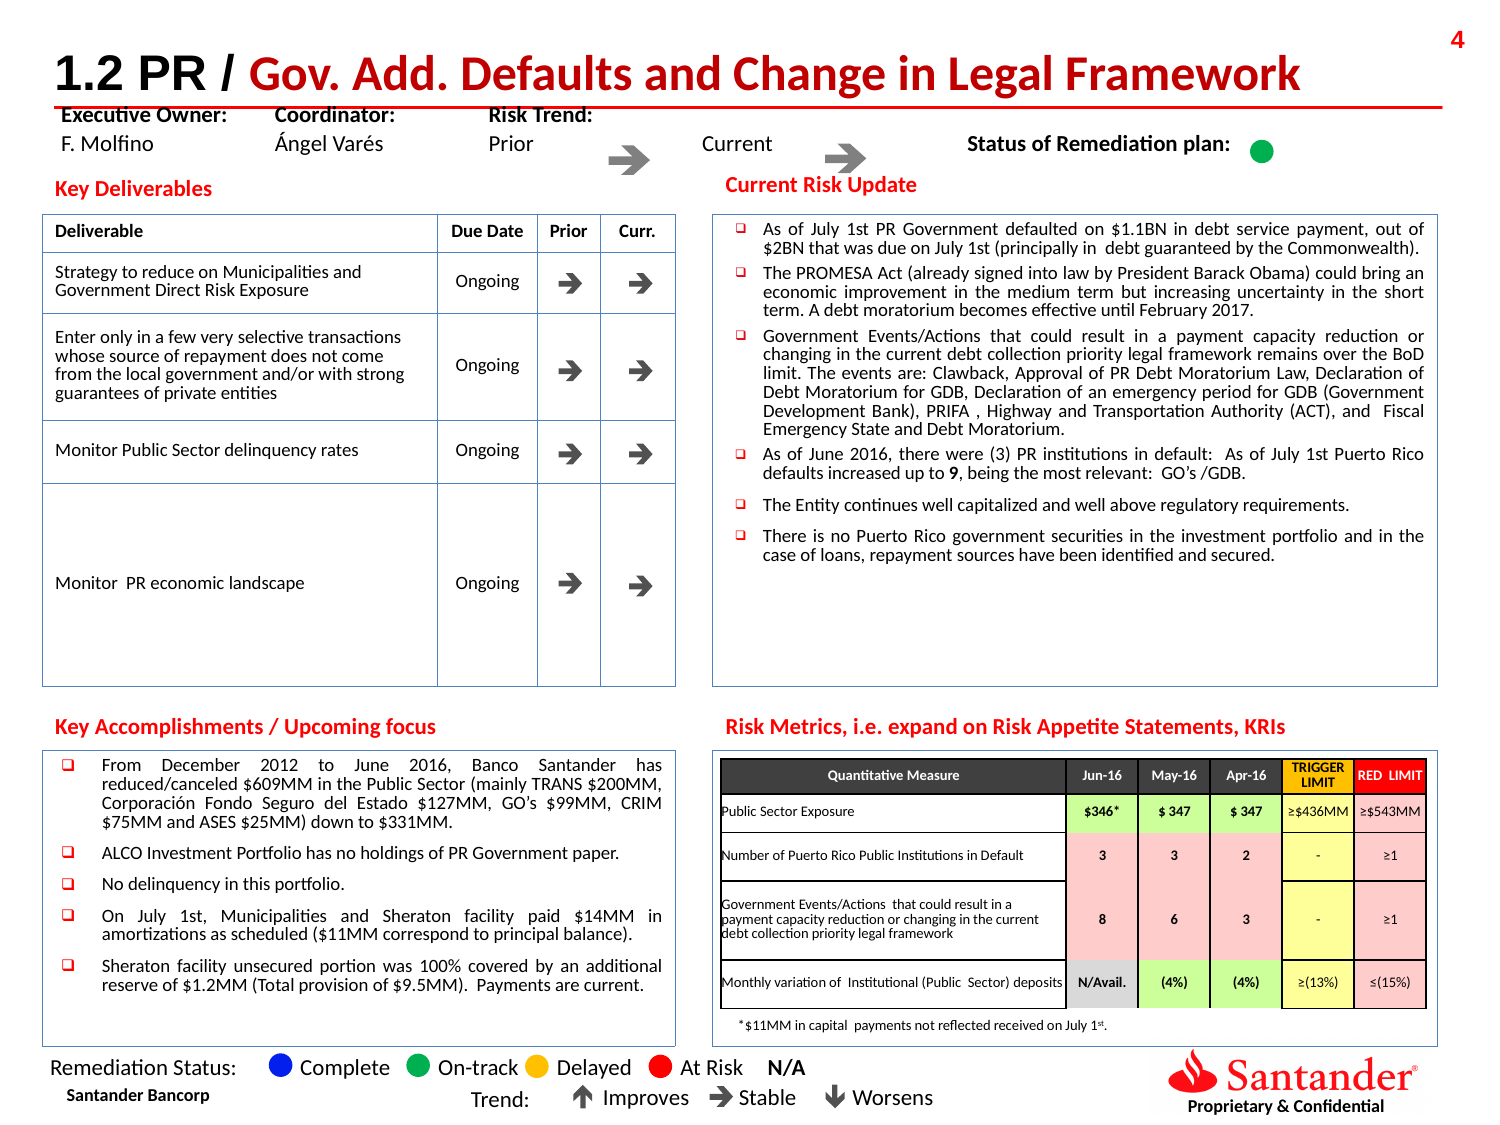

1.2 PR / Gov. Add. Defaults and Change in Legal Framework
| Executive Owner: | Coordinator: | Risk Trend: |  |  |  |  |  |  |
| --- | --- | --- | --- | --- | --- | --- | --- | --- |
| F. Molfino | Ángel Varés | Prior |  | Current |  |  | Status of Remediation plan: |  |

| Key Deliverables |  |  |  |  | Current Risk Update |
| --- | --- | --- | --- | --- | --- |
| Deliverable | Due Date | Prior | Curr. |  | As of July 1st PR Government defaulted on $1.1BN in debt service payment, out of $2BN that was due on July 1st (principally in debt guaranteed by the Commonwealth). The PROMESA Act (already signed into law by President Barack Obama) could bring an economic improvement in the medium term but increasing uncertainty in the short term. A debt moratorium becomes effective until February 2017. Government Events/Actions that could result in a payment capacity reduction or changing in the current debt collection priority legal framework remains over the BoD limit. The events are: Clawback, Approval of PR Debt Moratorium Law, Declaration of Debt Moratorium for GDB, Declaration of an emergency period for GDB (Government Development Bank), PRIFA , Highway and Transportation Authority (ACT), and Fiscal Emergency State and Debt Moratorium. As of June 2016, there were (3) PR institutions in default: As of July 1st Puerto Rico defaults increased up to 9, being the most relevant: GO’s /GDB. The Entity continues well capitalized and well above regulatory requirements. There is no Puerto Rico government securities in the investment portfolio and in the case of loans, repayment sources have been identified and secured. |
| Strategy to reduce on Municipalities and Government Direct Risk Exposure | Ongoing |  |  |  |  |
| Enter only in a few very selective transactions whose source of repayment does not come from the local government and/or with strong guarantees of private entities | Ongoing |  |  |  |  |
| Monitor Public Sector delinquency rates | Ongoing |  |  |  |  |
| Monitor PR economic landscape | Ongoing |  |  |  |  |
|  |  |  |  |  |  |
|  |  |  |  |  |  |
| Key Accomplishments / Upcoming focus |  |  |  |  | Risk Metrics, i.e. expand on Risk Appetite Statements, KRIs |
| From December 2012 to June 2016, Banco Santander has reduced/canceled $609MM in the Public Sector (mainly TRANS $200MM, Corporación Fondo Seguro del Estado $127MM, GO’s $99MM, CRIM $75MM and ASES $25MM) down to $331MM. ALCO Investment Portfolio has no holdings of PR Government paper. No delinquency in this portfolio. On July 1st, Municipalities and Sheraton facility paid $14MM in amortizations as scheduled ($11MM correspond to principal balance). Sheraton facility unsecured portion was 100% covered by an additional reserve of $1.2MM (Total provision of $9.5MM). Payments are current. |  |  |  |  |  |

| Quantitative Measure | Jun-16 | May-16 | Apr-16 | TRIGGER LIMIT | RED LIMIT |
| --- | --- | --- | --- | --- | --- |
| Public Sector Exposure | $346\* | $ 347 | $ 347 | ≥$436MM | ≥$543MM |
| Number of Puerto Rico Public Institutions in Default | 3 | 3 | 2 | - | ≥1 |
| Government Events/Actions that could result in a payment capacity reduction or changing in the current debt collection priority legal framework | 8 | 6 | 3 | - | ≥1 |
| Monthly variation of Institutional (Public Sector) deposits | N/Avail. | (4%) | (4%) | ≥(13%) | ≤(15%) |
*$11MM in capital  payments not reflected received on July 1st.
Remediation Status:
Complete
On-track

Delayed
At Risk
 N/A

Stable
Worsens
Improves

Trend: